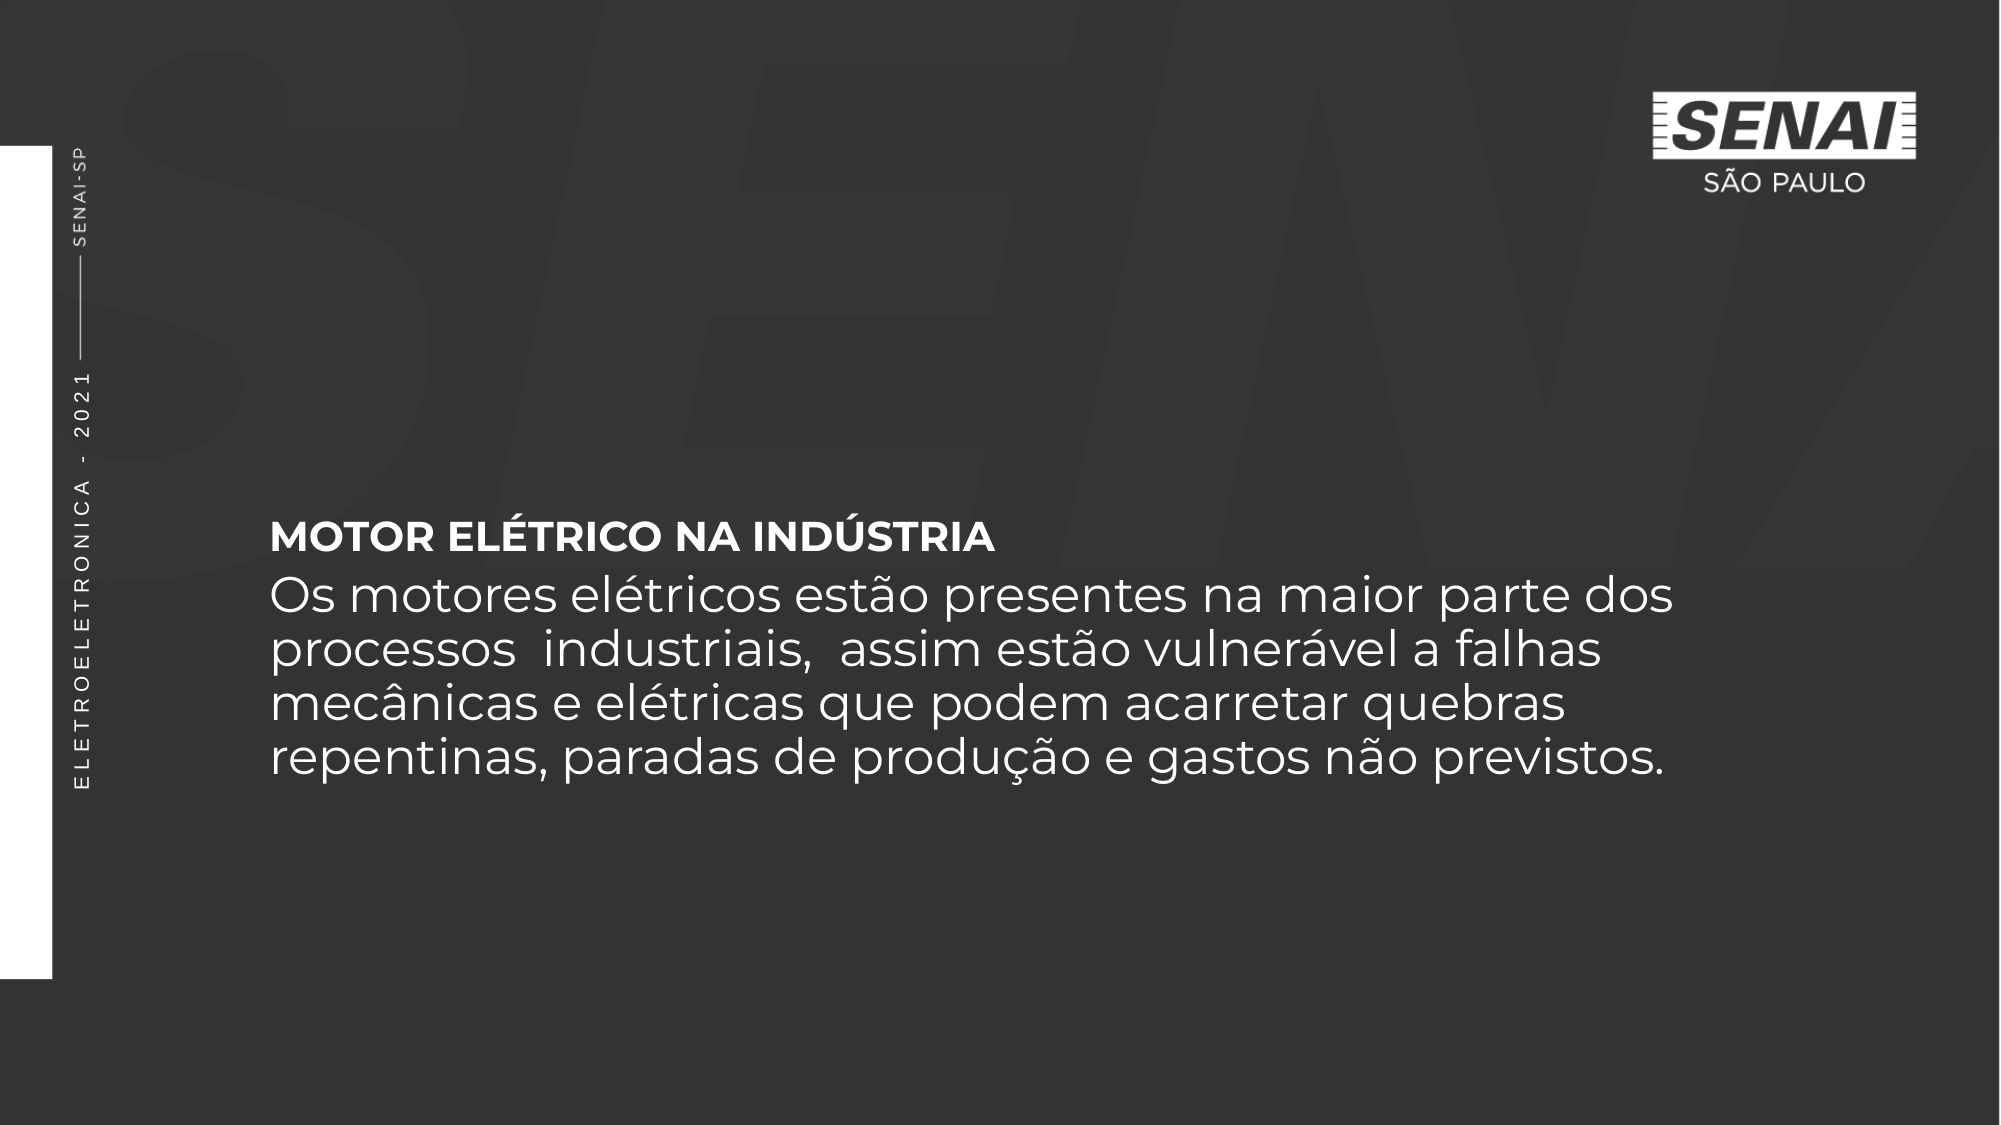

MOTOR ELÉTRICO NA INDÚSTRIA
Os motores elétricos estão presentes na maior parte dos processos  industriais,  assim estão vulnerável a falhas mecânicas e elétricas que podem acarretar quebras repentinas, paradas de produção e gastos não previstos.
ELETROELETRONICA - 2021